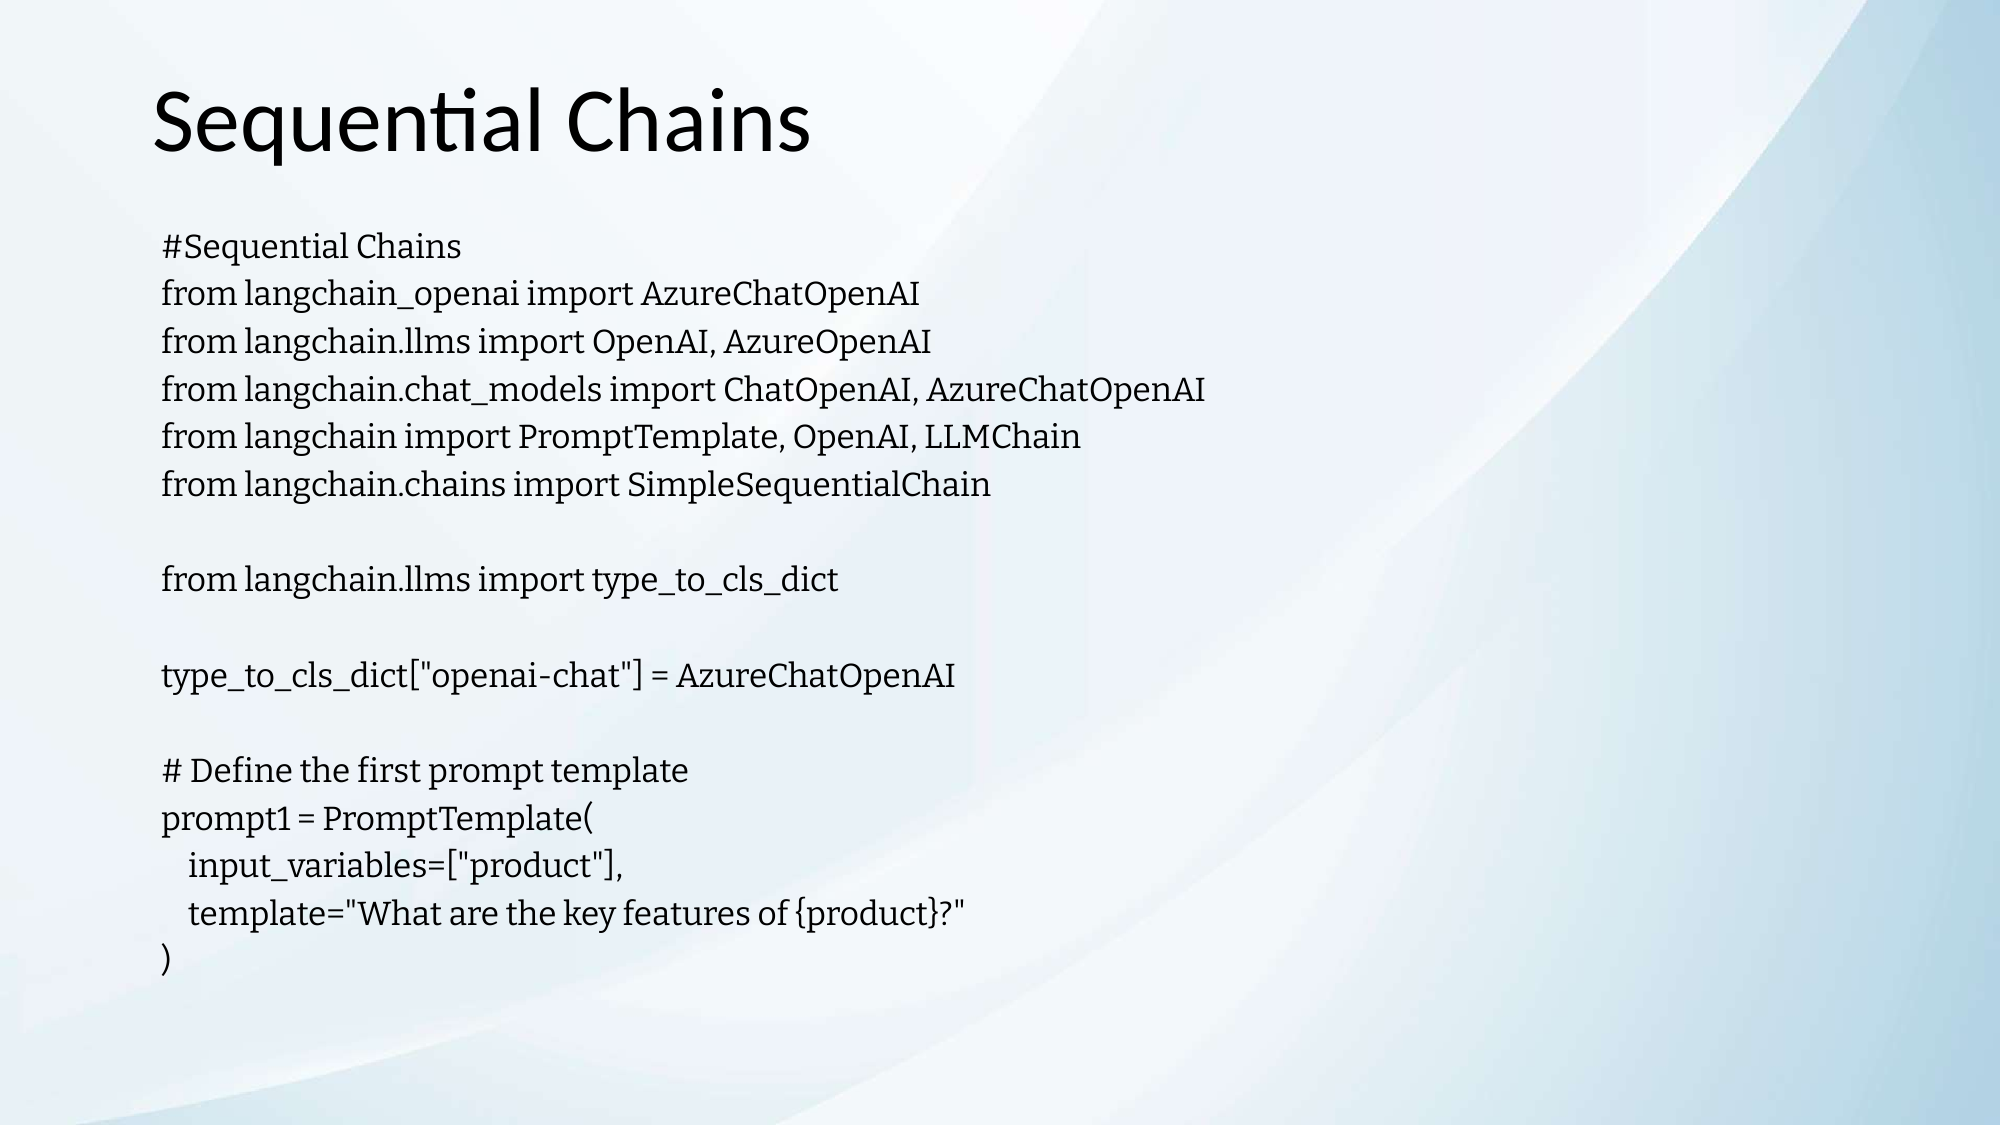

# Sequential Chains
#Sequential Chains
from langchain_openai import AzureChatOpenAI
from langchain.llms import OpenAI, AzureOpenAI
from langchain.chat_models import ChatOpenAI, AzureChatOpenAI
from langchain import PromptTemplate, OpenAI, LLMChain
from langchain.chains import SimpleSequentialChain

from langchain.llms import type_to_cls_dict

type_to_cls_dict["openai-chat"] = AzureChatOpenAI

# Define the first prompt template
prompt1 = PromptTemplate(
    input_variables=["product"],
    template="What are the key features of {product}?"
)